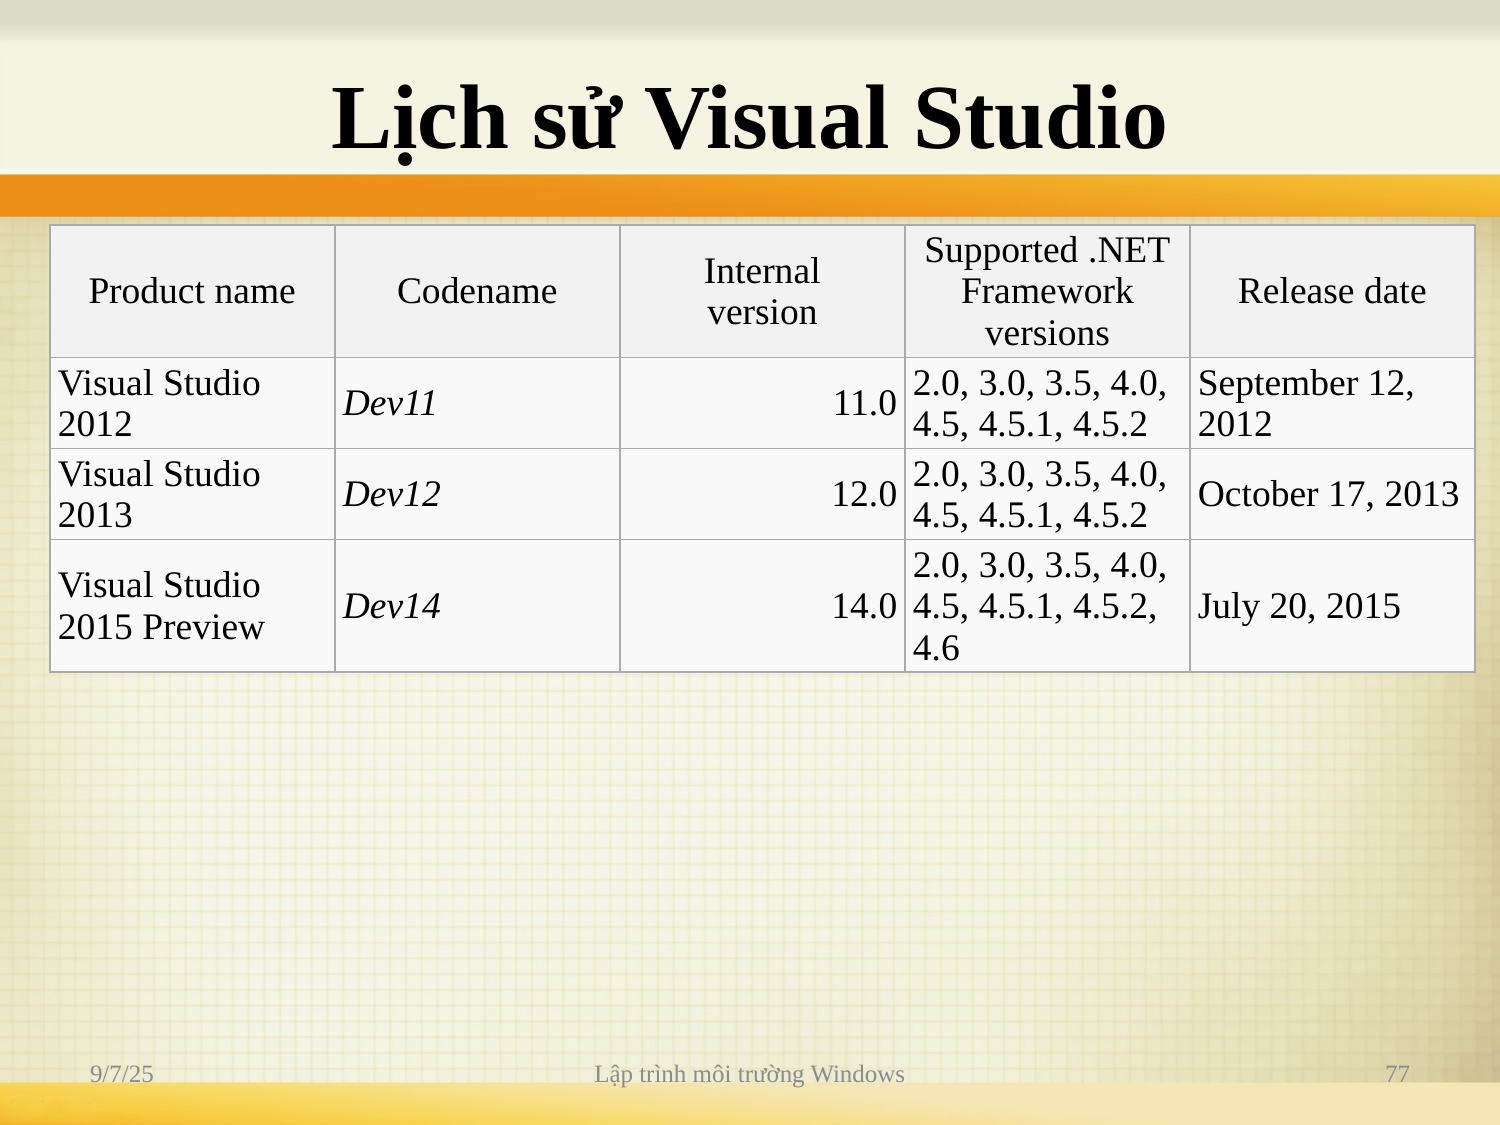

# Lịch sử Visual Studio
| Product name | Codename | Internal version | Supported .NET Framework versions | Release date |
| --- | --- | --- | --- | --- |
| Visual Studio 2012 | Dev11 | 11.0 | 2.0, 3.0, 3.5, 4.0, 4.5, 4.5.1, 4.5.2 | September 12, 2012 |
| Visual Studio 2013 | Dev12 | 12.0 | 2.0, 3.0, 3.5, 4.0, 4.5, 4.5.1, 4.5.2 | October 17, 2013 |
| Visual Studio 2015 Preview | Dev14 | 14.0 | 2.0, 3.0, 3.5, 4.0, 4.5, 4.5.1, 4.5.2, 4.6 | July 20, 2015 |
9/7/25
Lập trình môi trường Windows
77